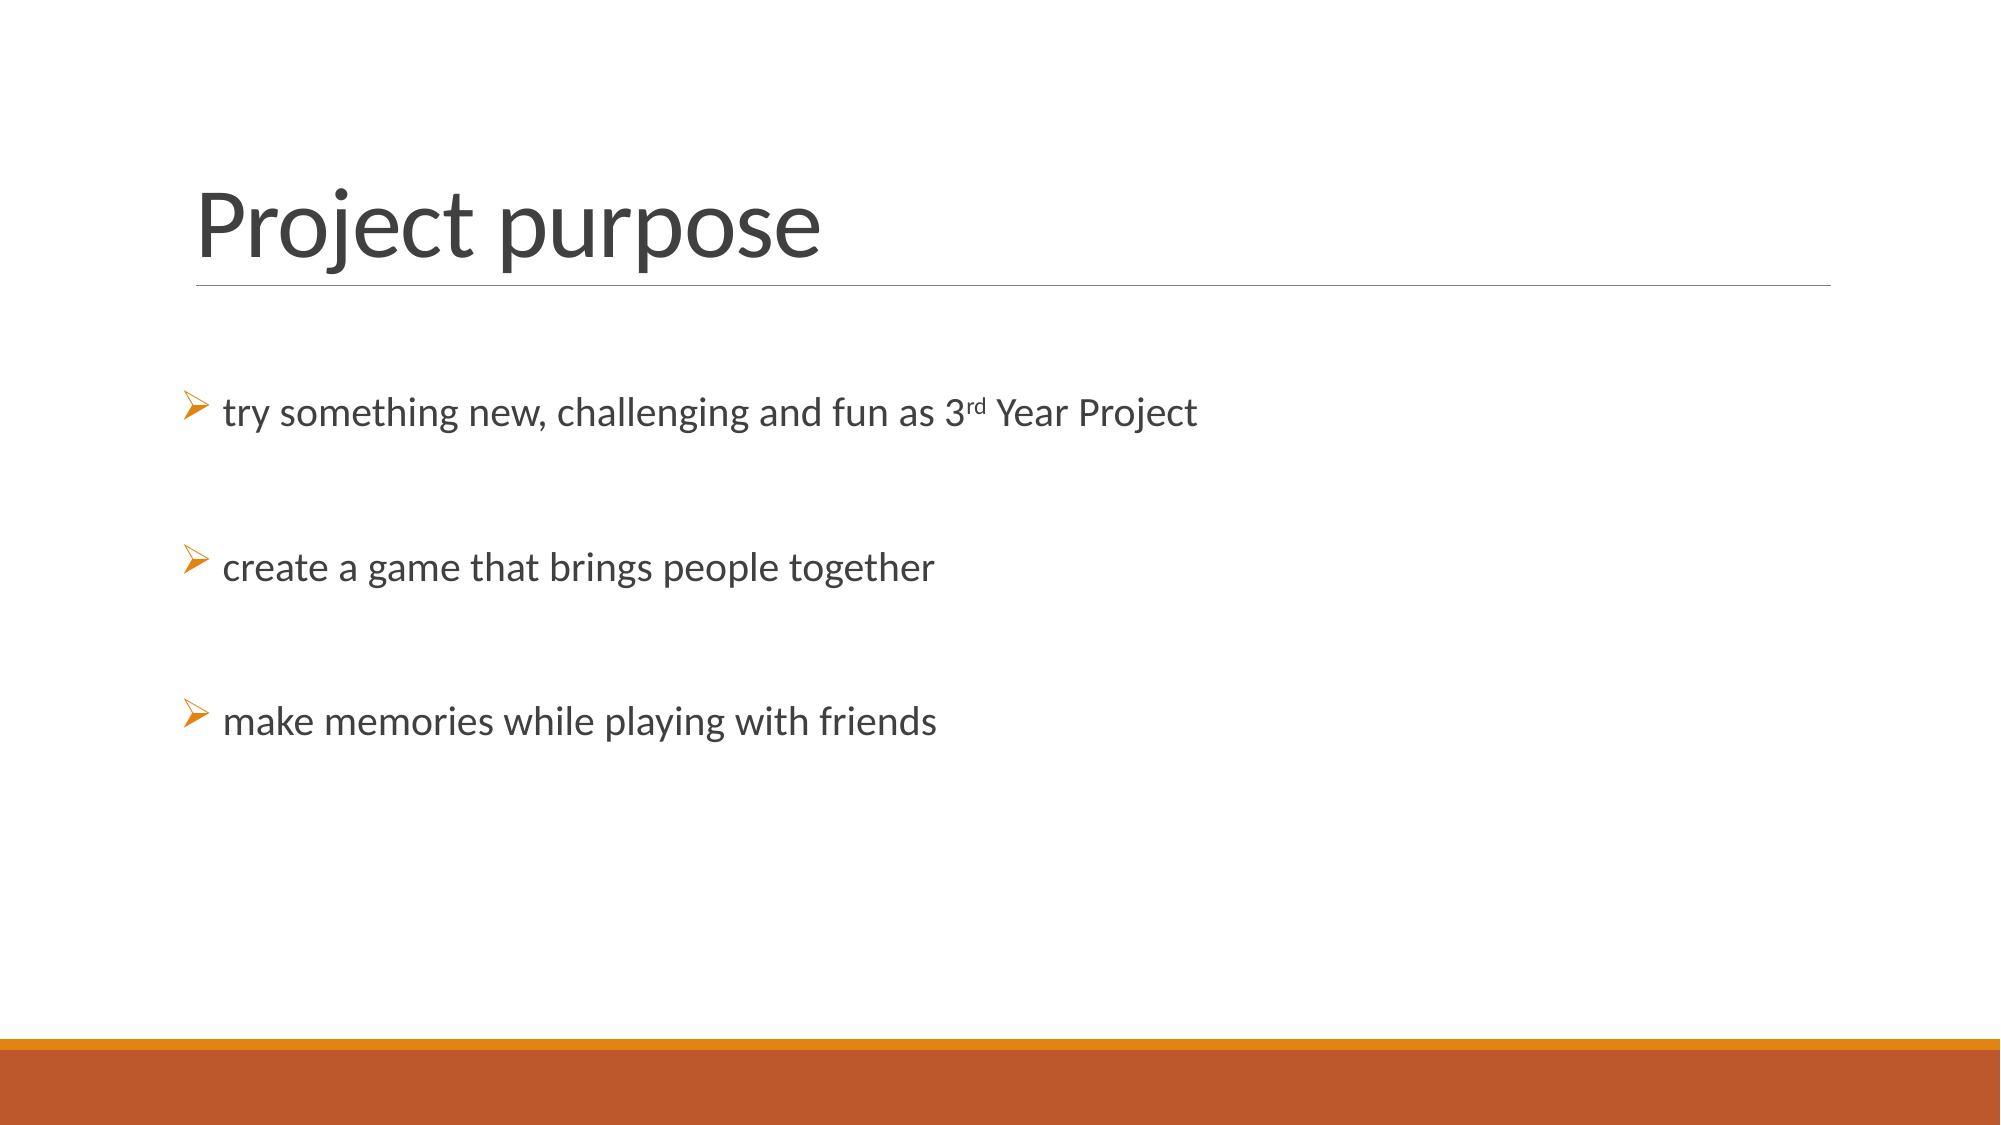

# Project purpose
 try something new, challenging and fun as 3rd Year Project
 create a game that brings people together
 make memories while playing with friends